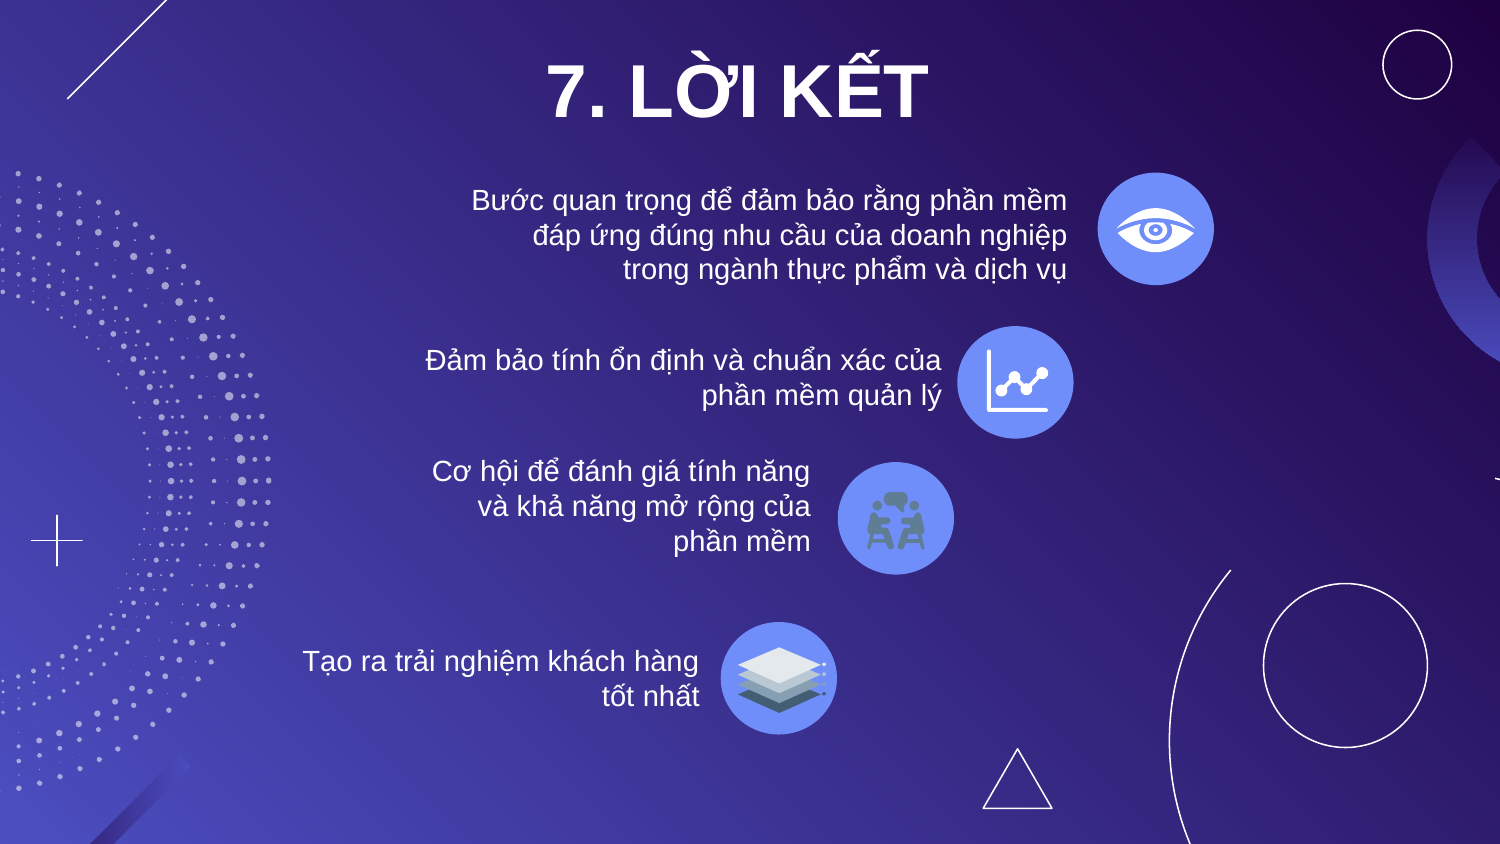

# 7. LỜI KẾT
Bước quan trọng để đảm bảo rằng phần mềm đáp ứng đúng nhu cầu của doanh nghiệp trong ngành thực phẩm và dịch vụ

 Đảm bảo tính ổn định và chuẩn xác của phần mềm quản lý

Cơ hội để đánh giá tính năng và khả năng mở rộng của phần mềm

Tạo ra trải nghiệm khách hàng tốt nhất